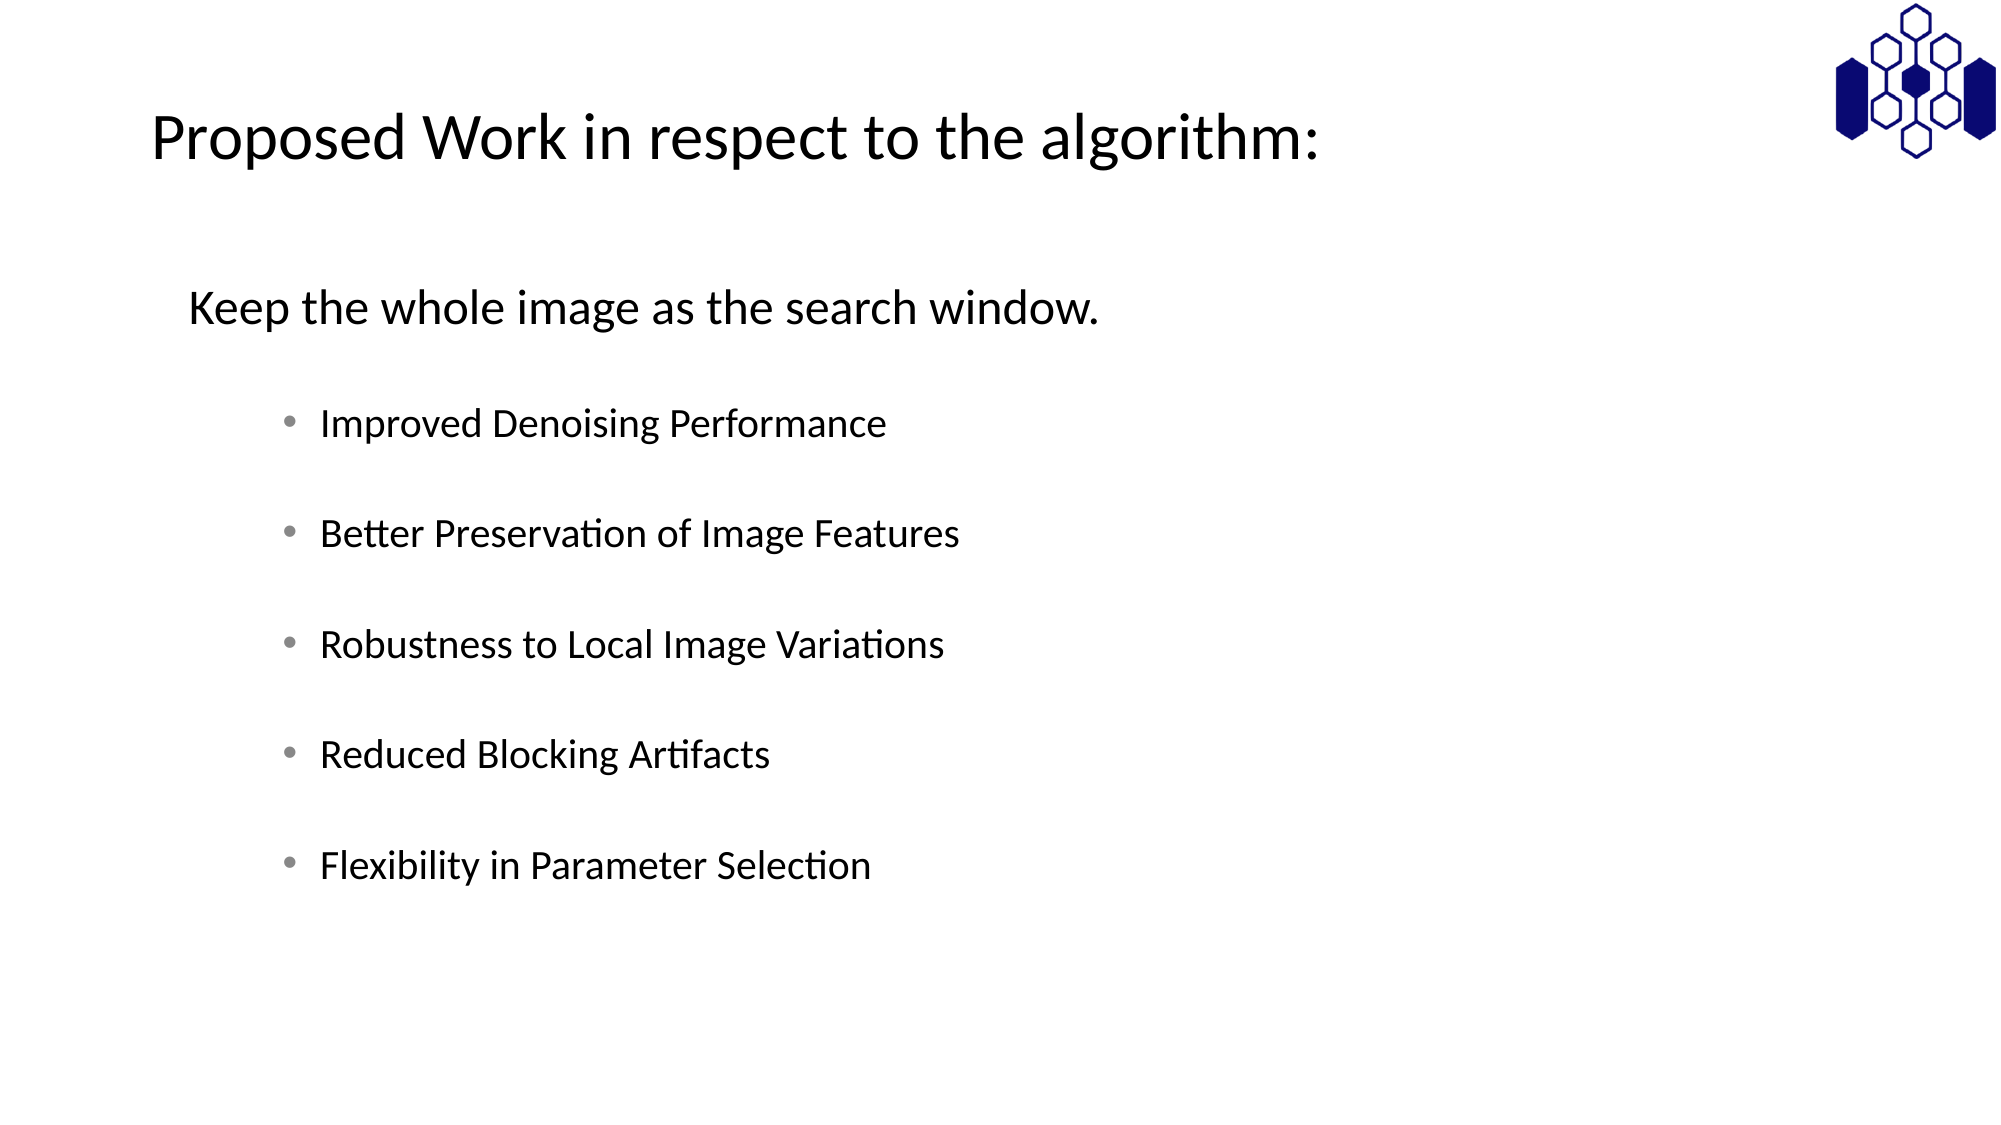

# Proposed Work in respect to the algorithm:
Keep the whole image as the search window.
Improved Denoising Performance
Better Preservation of Image Features
Robustness to Local Image Variations
Reduced Blocking Artifacts
Flexibility in Parameter Selection